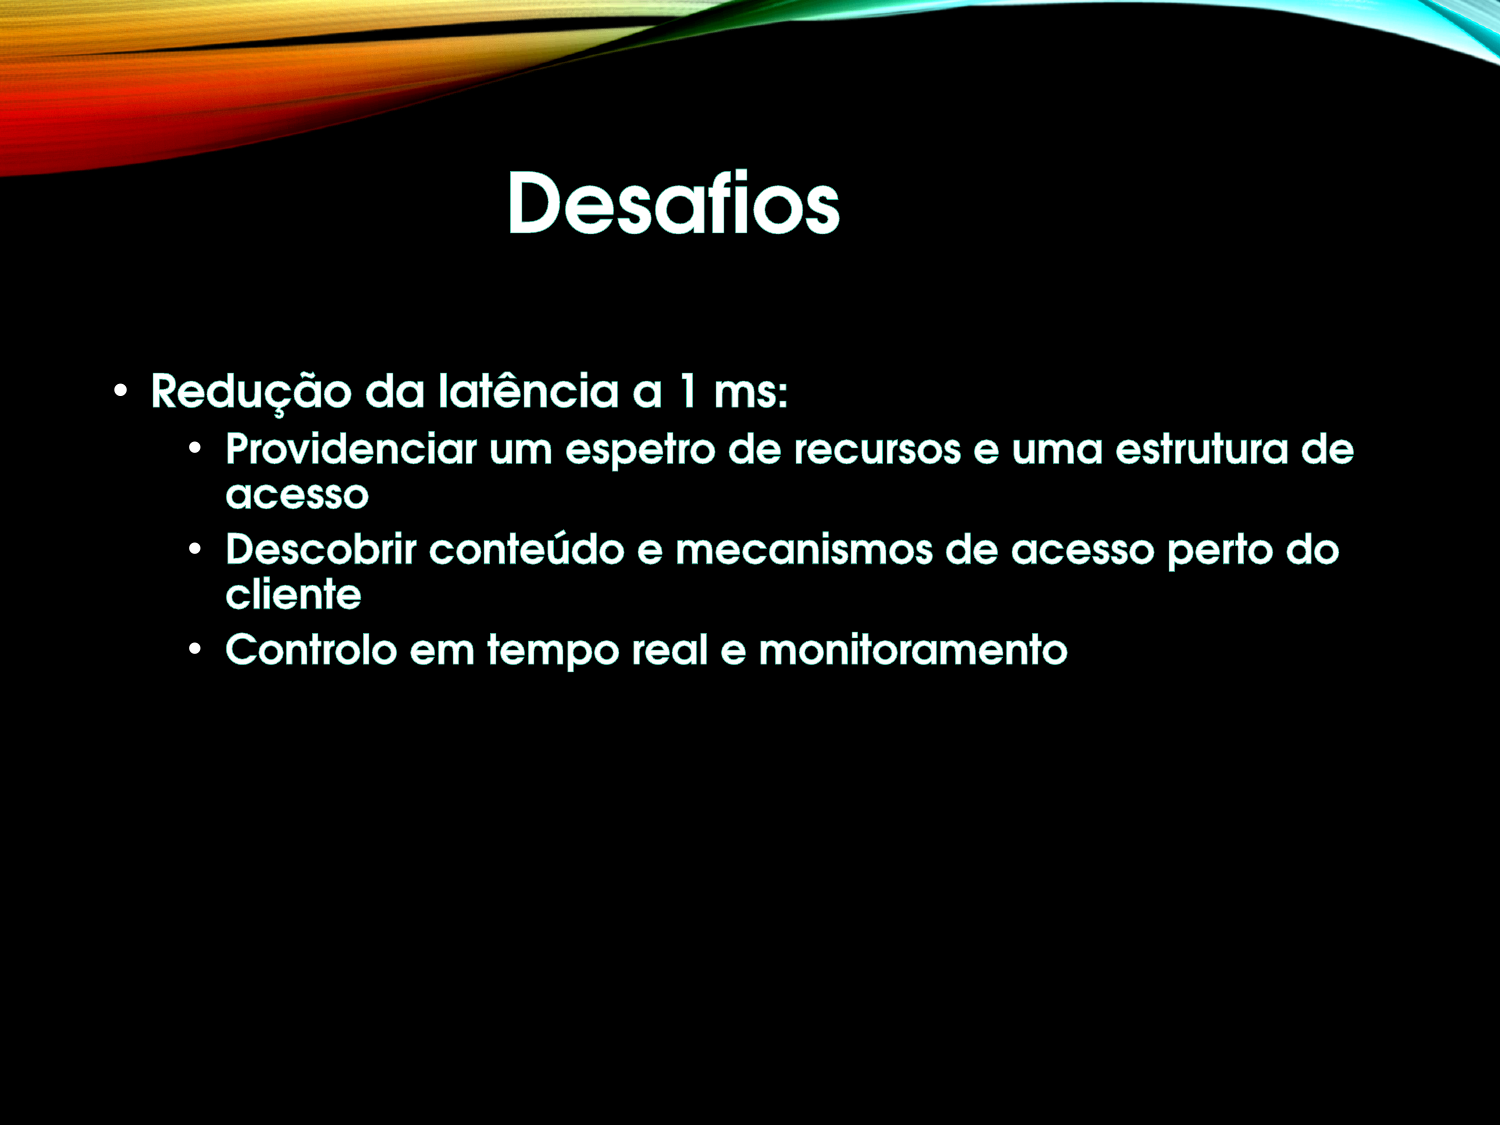

# Desafios
Redução da latência a 1 ms:
Providenciar um espetro de recursos e uma estrutura de acesso
Descobrir conteúdo e mecanismos de acesso perto do cliente
Controlo em tempo real e monitoramento